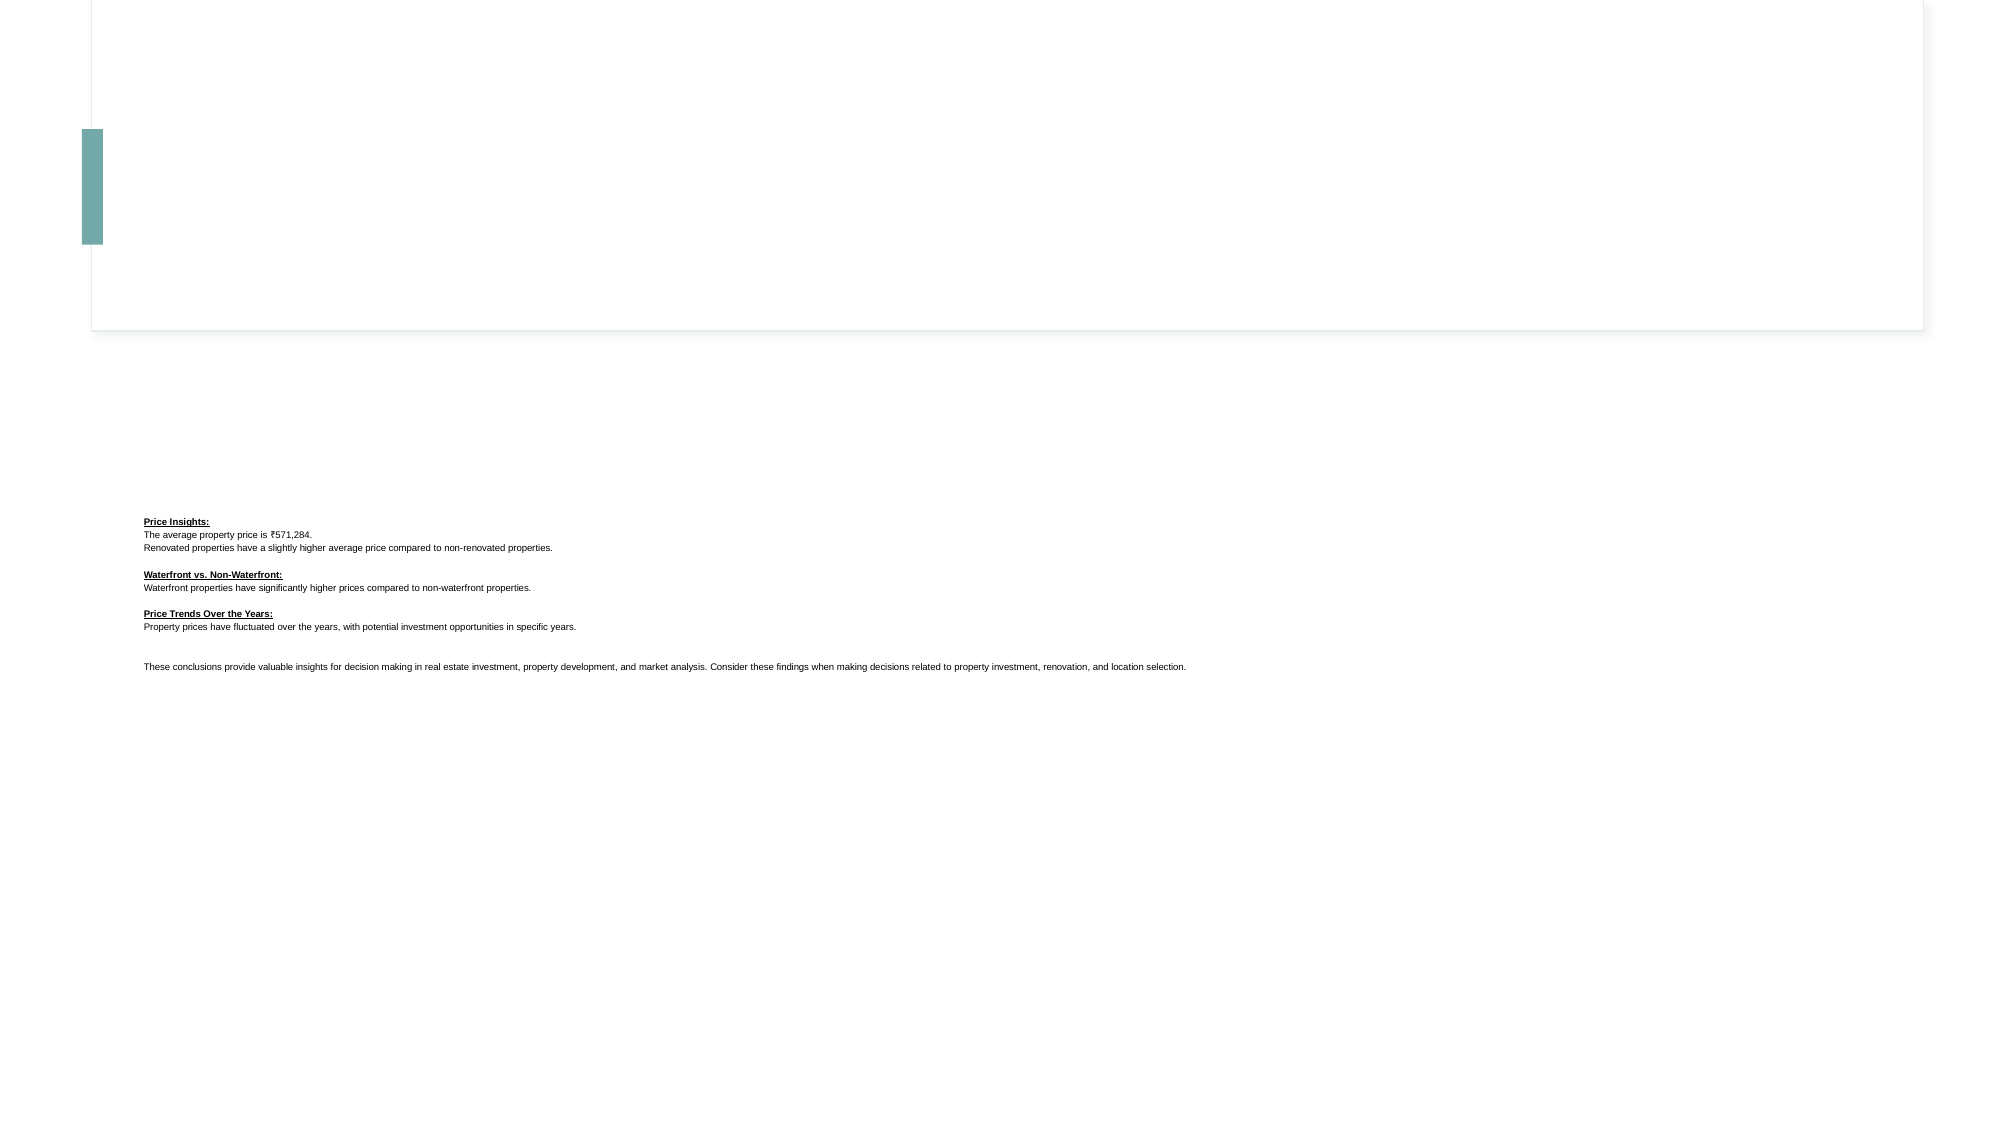

# Price Insights: The average property price is ₹571,284. Renovated properties have a slightly higher average price compared to non-renovated properties. Waterfront vs. Non-Waterfront: Waterfront properties have significantly higher prices compared to non-waterfront properties. Price Trends Over the Years: Property prices have fluctuated over the years, with potential investment opportunities in specific years.     These conclusions provide valuable insights for decision making in real estate investment, property development, and market analysis. Consider these findings when making decisions related to property investment, renovation, and location selection.